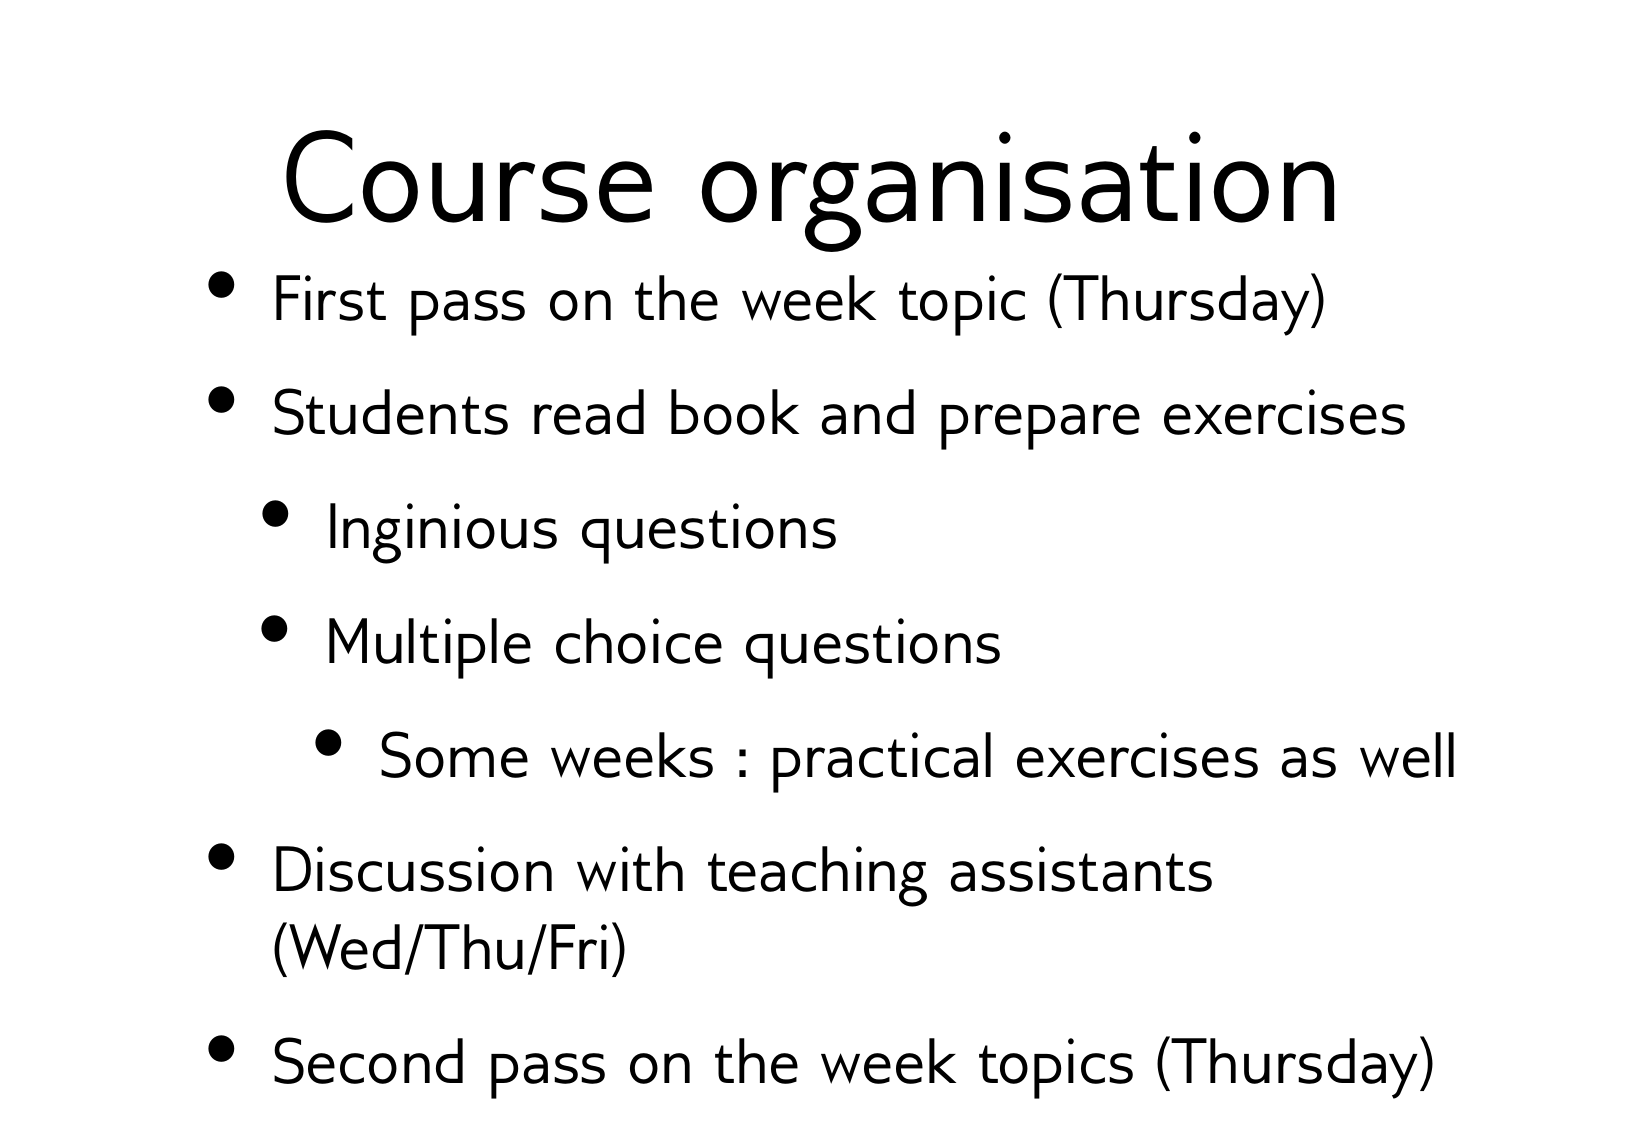

# Course organisation
First pass on the week topic (Thursday)
Students read book and prepare exercises
Inginious questions
Multiple choice questions
Some weeks : practical exercises as well
Discussion with teaching assistants (Wed/Thu/Fri)
Second pass on the week topics (Thursday)